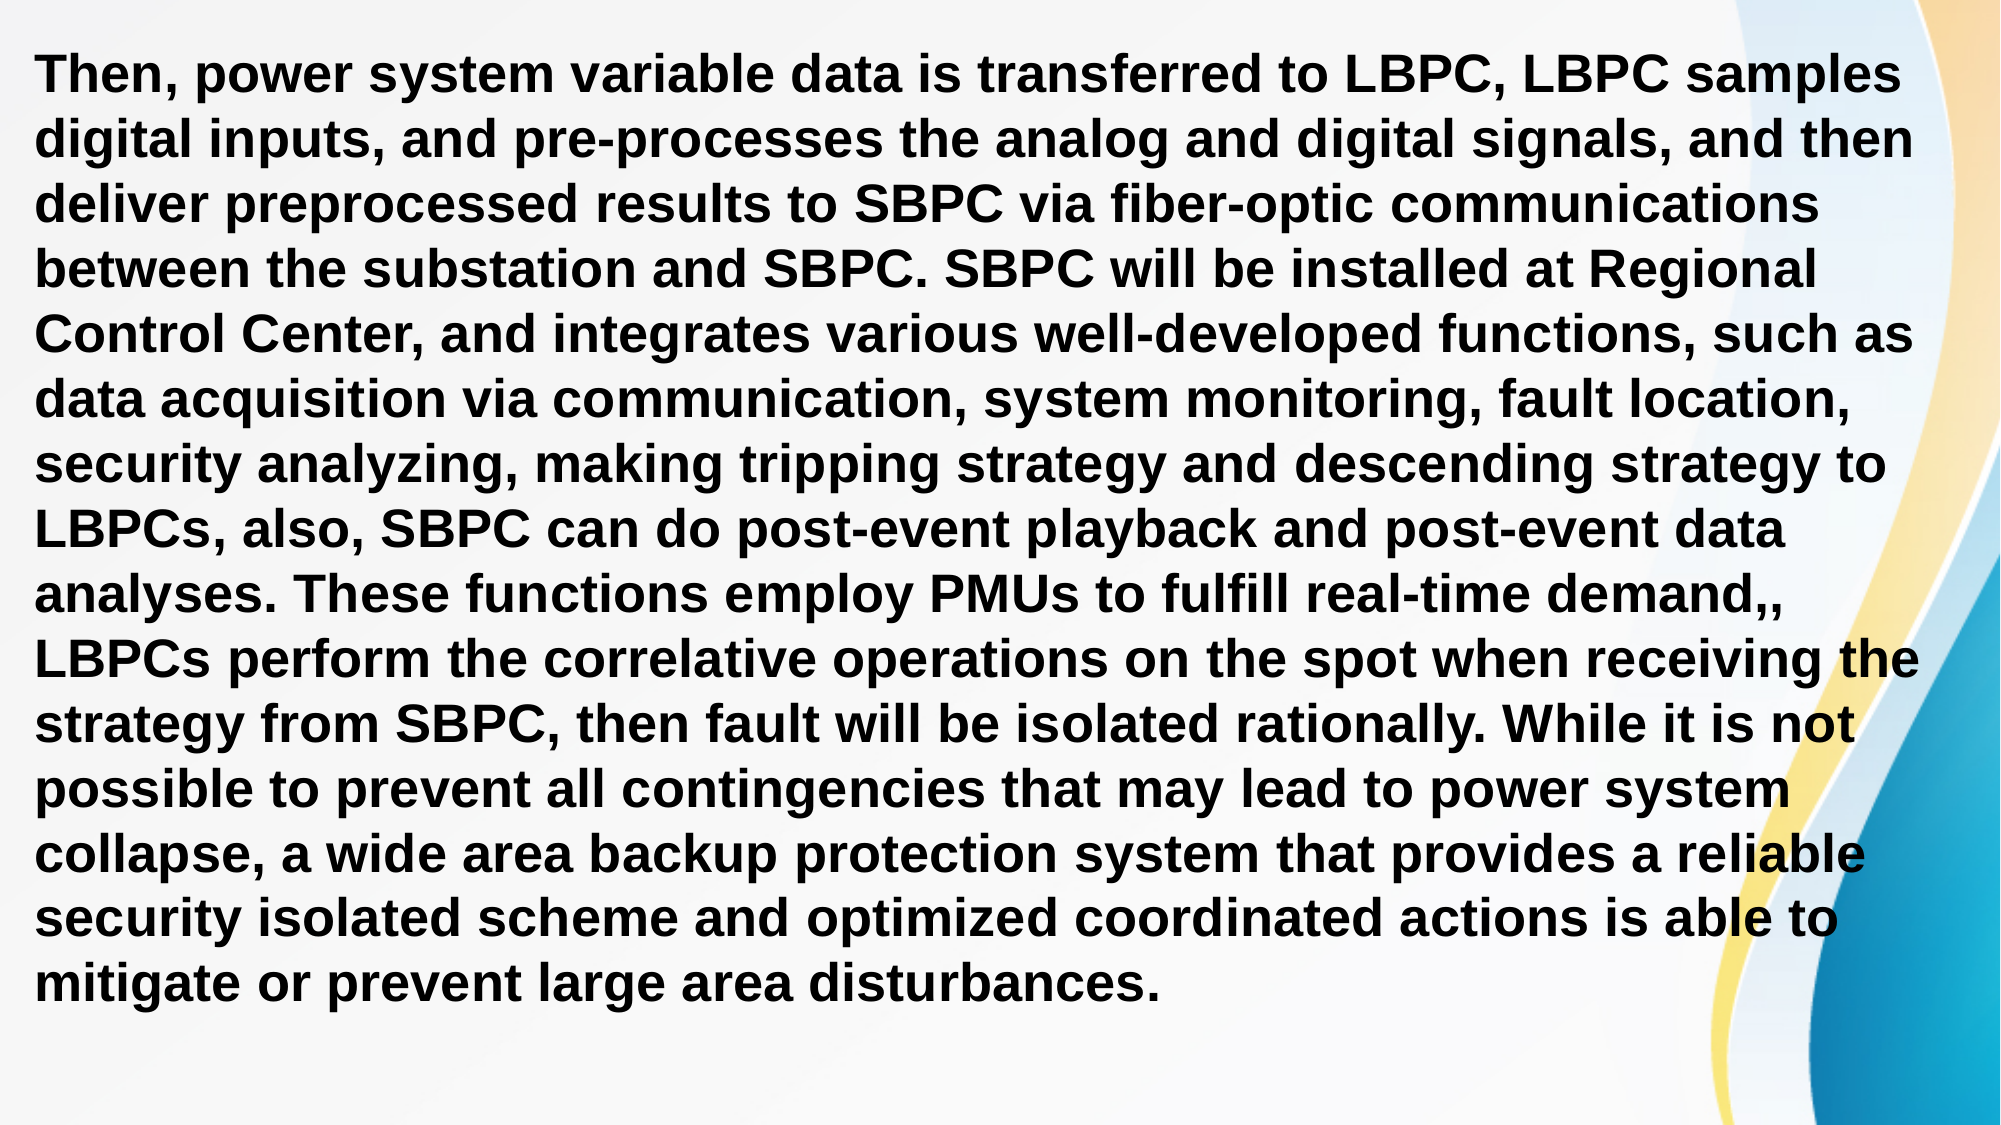

Then, power system variable data is transferred to LBPC, LBPC samples digital inputs, and pre-processes the analog and digital signals, and then deliver preprocessed results to SBPC via fiber-optic communications between the substation and SBPC. SBPC will be installed at Regional Control Center, and integrates various well-developed functions, such as data acquisition via communication, system monitoring, fault location, security analyzing, making tripping strategy and descending strategy to LBPCs, also, SBPC can do post-event playback and post-event data analyses. These functions employ PMUs to fulfill real-time demand,, LBPCs perform the correlative operations on the spot when receiving the strategy from SBPC, then fault will be isolated rationally. While it is not possible to prevent all contingencies that may lead to power system collapse, a wide area backup protection system that provides a reliable security isolated scheme and optimized coordinated actions is able to mitigate or prevent large area disturbances.